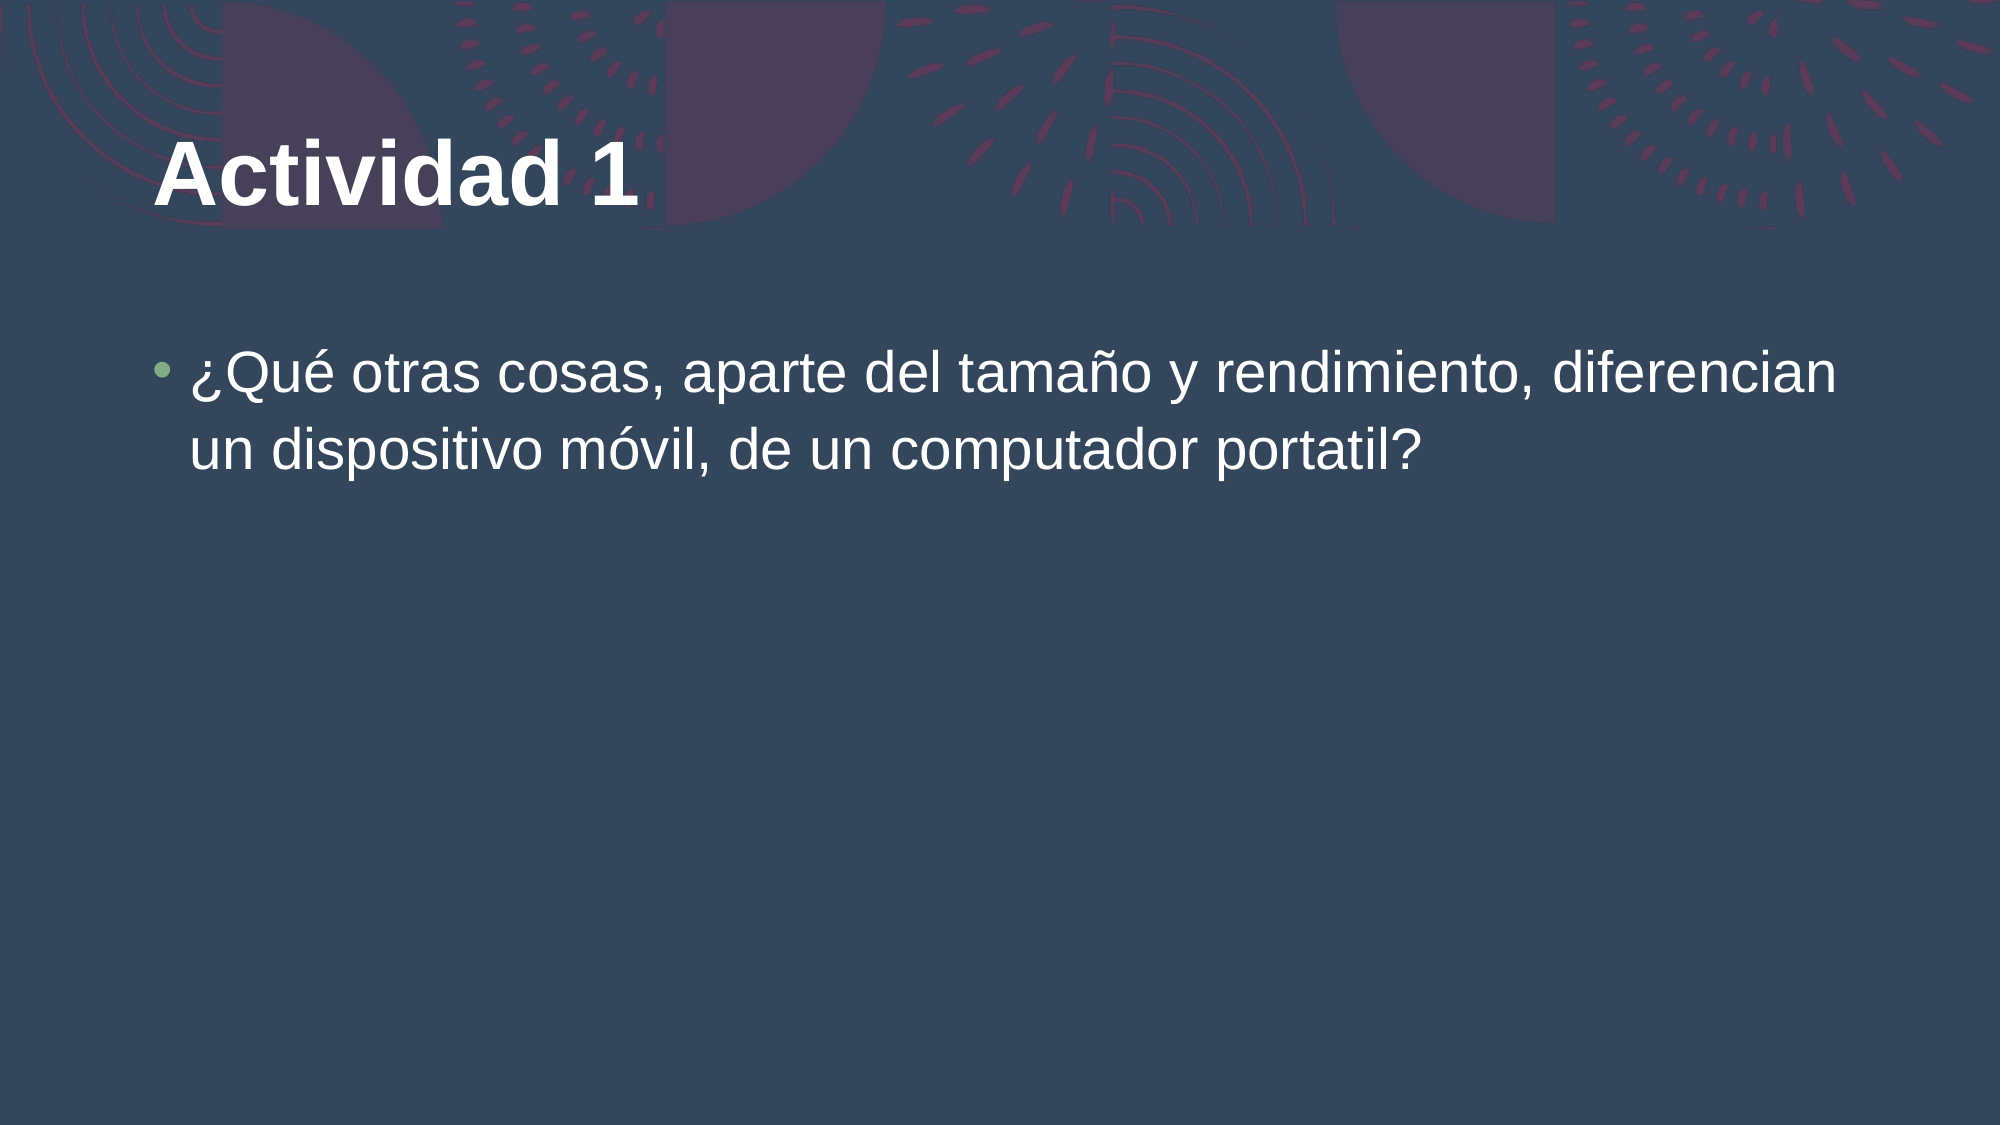

# Actividad 1
¿Qué otras cosas, aparte del tamaño y rendimiento, diferencian un dispositivo móvil, de un computador portatil?